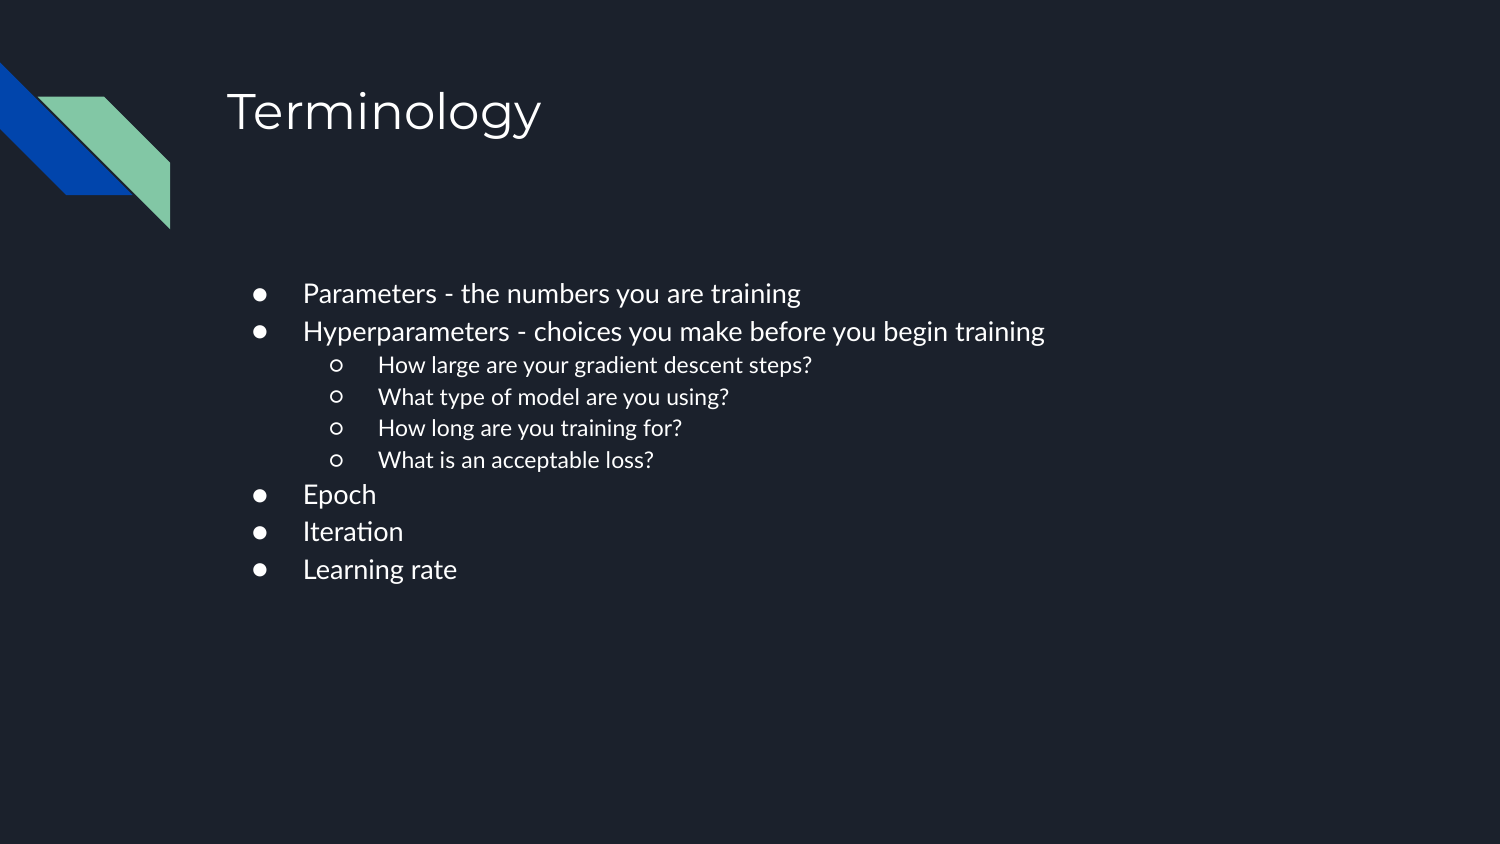

# Terminology
Parameters - the numbers you are training
Hyperparameters - choices you make before you begin training
How large are your gradient descent steps?
What type of model are you using?
How long are you training for?
What is an acceptable loss?
Epoch
Iteration
Learning rate